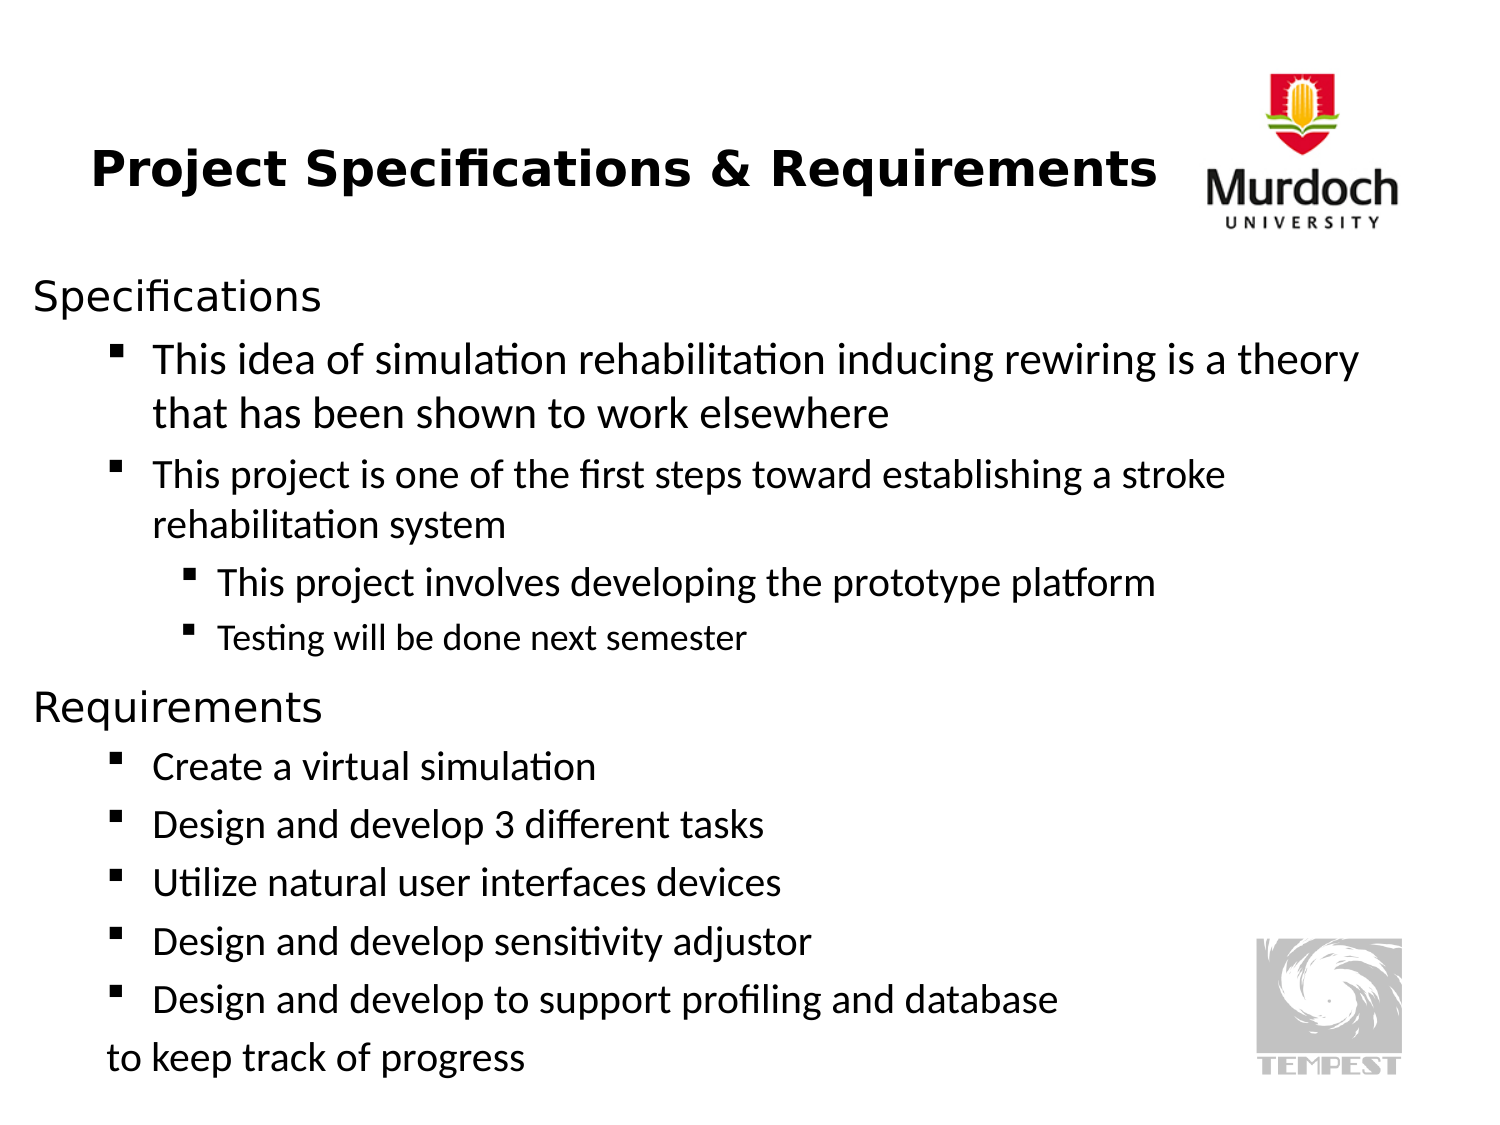

# Project Specifications & Requirements
Specifications
This idea of simulation rehabilitation inducing rewiring is a theory that has been shown to work elsewhere
This project is one of the first steps toward establishing a stroke rehabilitation system
This project involves developing the prototype platform
Testing will be done next semester
Requirements
Create a virtual simulation
Design and develop 3 different tasks
Utilize natural user interfaces devices
Design and develop sensitivity adjustor
Design and develop to support profiling and database
	to keep track of progress